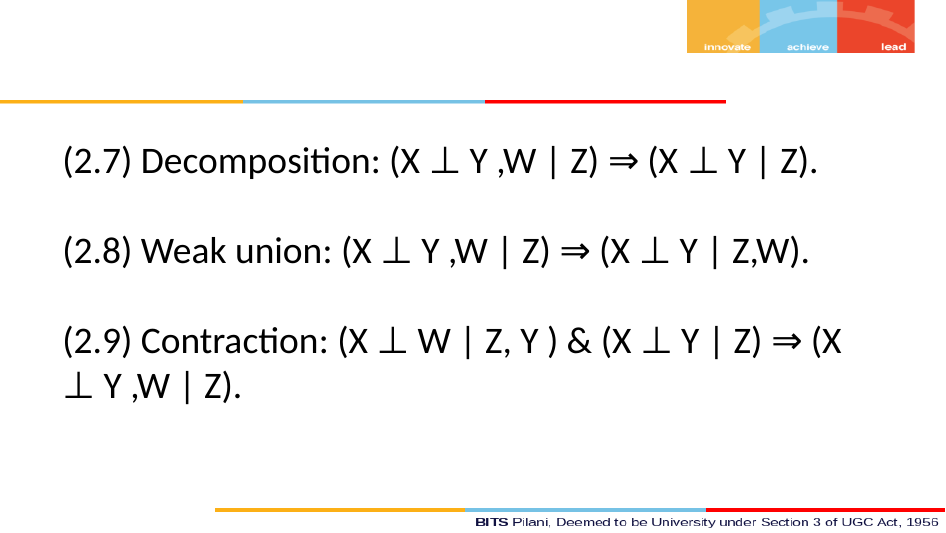

(2.7) Decomposition: (X ⊥ Y ,W | Z) ⇒ (X ⊥ Y | Z).

(2.8) Weak union: (X ⊥ Y ,W | Z) ⇒ (X ⊥ Y | Z,W).

(2.9) Contraction: (X ⊥ W | Z, Y ) & (X ⊥ Y | Z) ⇒ (X ⊥ Y ,W | Z).